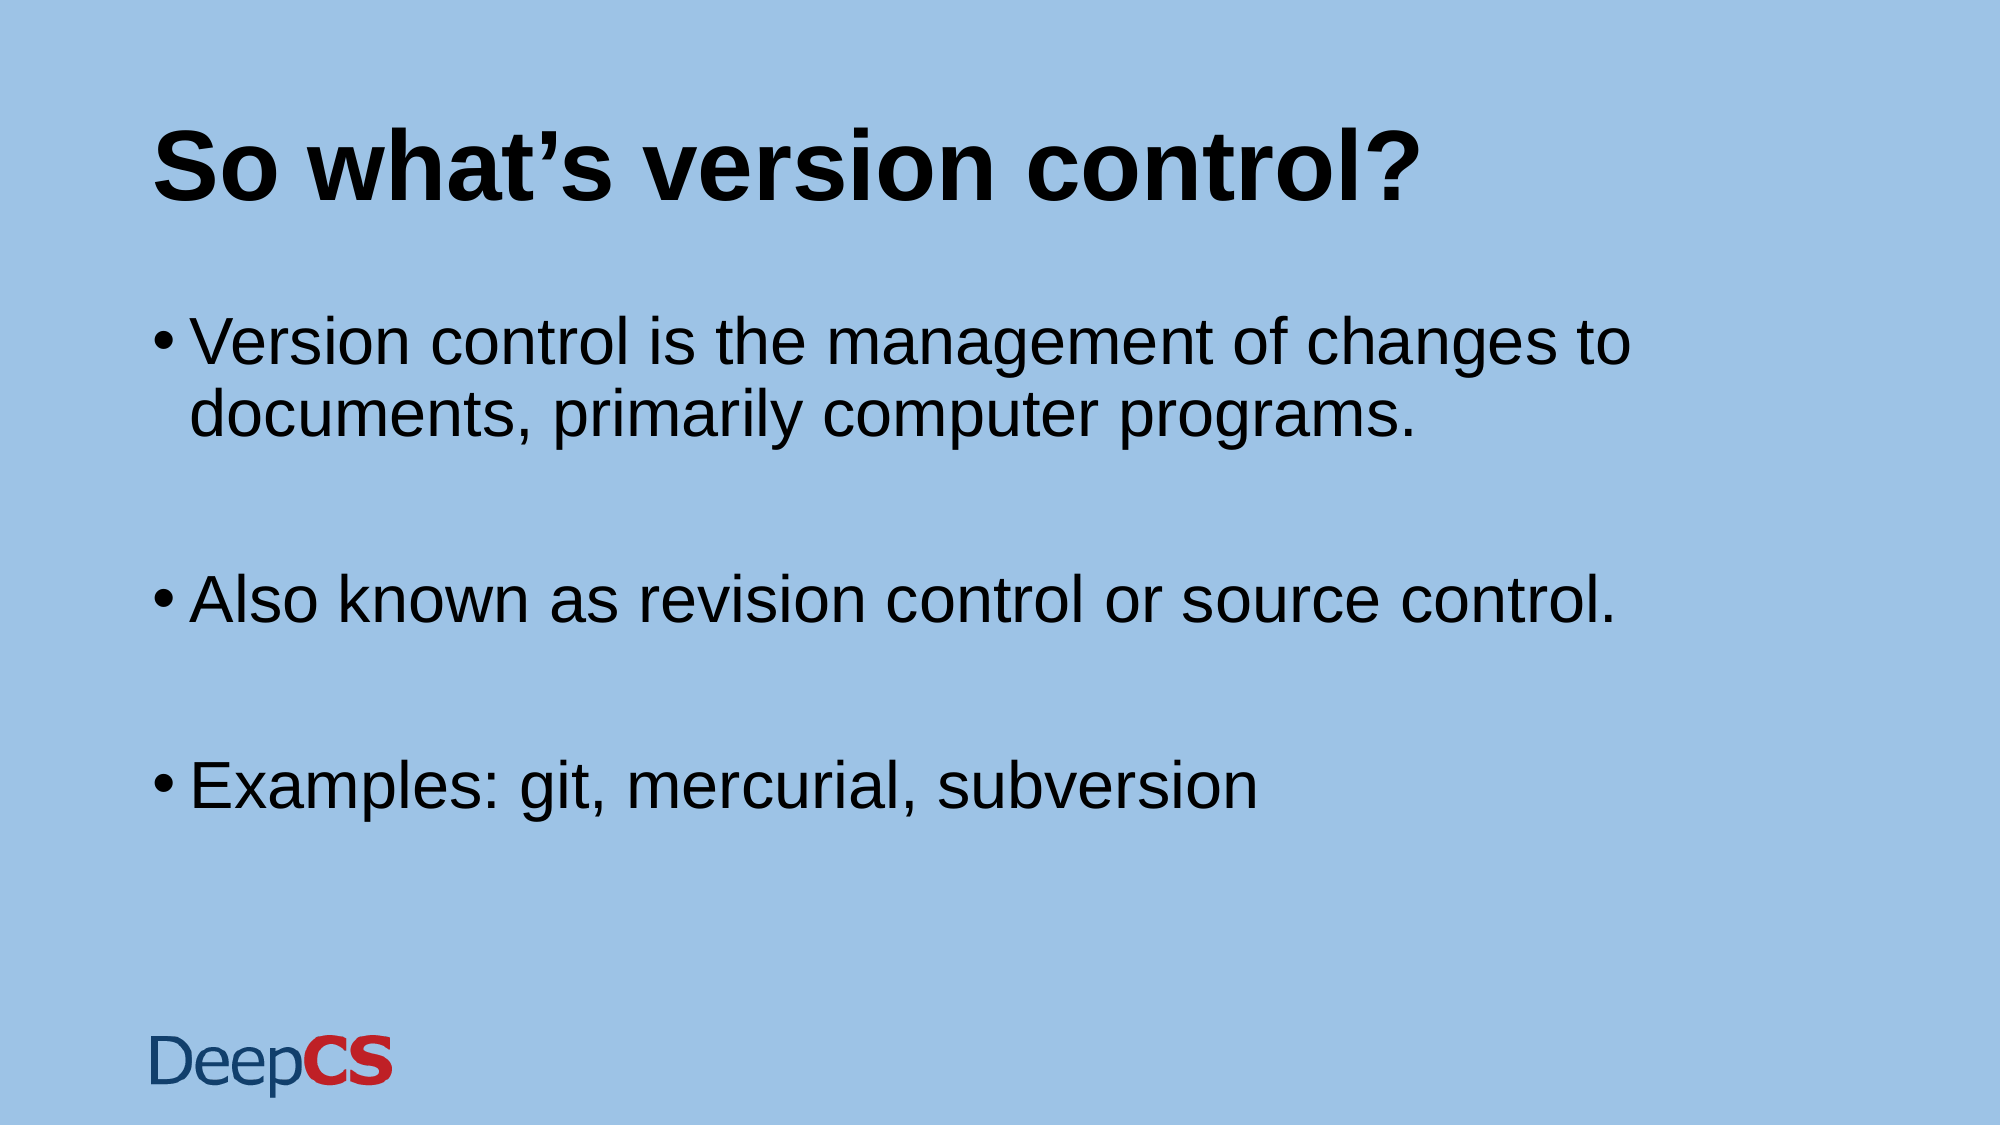

# So what’s version control?
Version control is the management of changes to documents, primarily computer programs.

Also known as revision control or source control.

Examples: git, mercurial, subversion